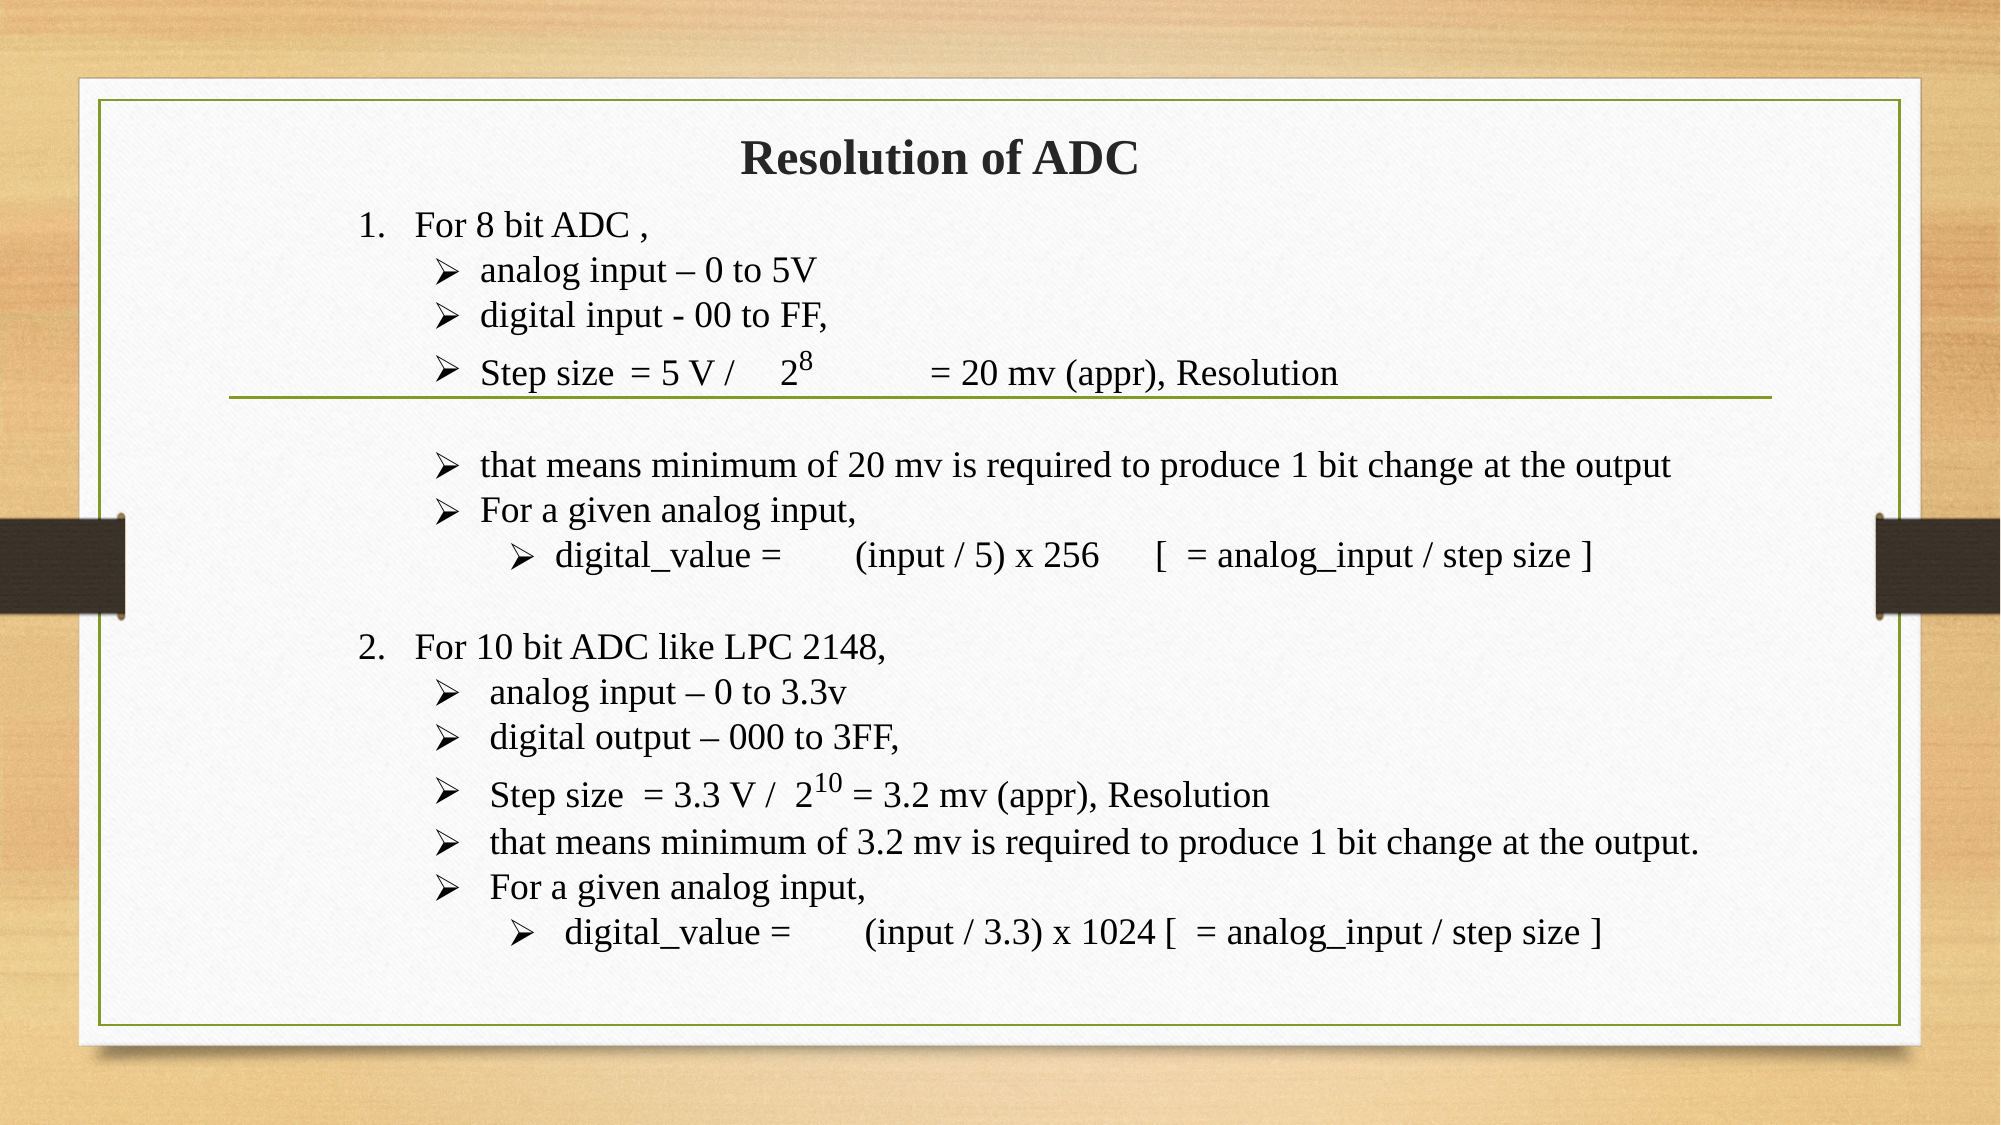

# Resolution of ADC
For 8 bit ADC ,
analog input – 0 to 5V
digital input - 00 to FF,
Step size	= 5 V /	28	= 20 mv (appr), Resolution

that means minimum of 20 mv is required to produce 1 bit change at the output
For a given analog input,
digital_value =	(input / 5) x 256	[  = analog_input / step size ]

For 10 bit ADC like LPC 2148,
analog input – 0 to 3.3v
digital output – 000 to 3FF,
Step size  = 3.3 V /  210 = 3.2 mv (appr), Resolution
that means minimum of 3.2 mv is required to produce 1 bit change at the output.
For a given analog input,
digital_value =	(input / 3.3) x 1024	[  = analog_input / step size ]